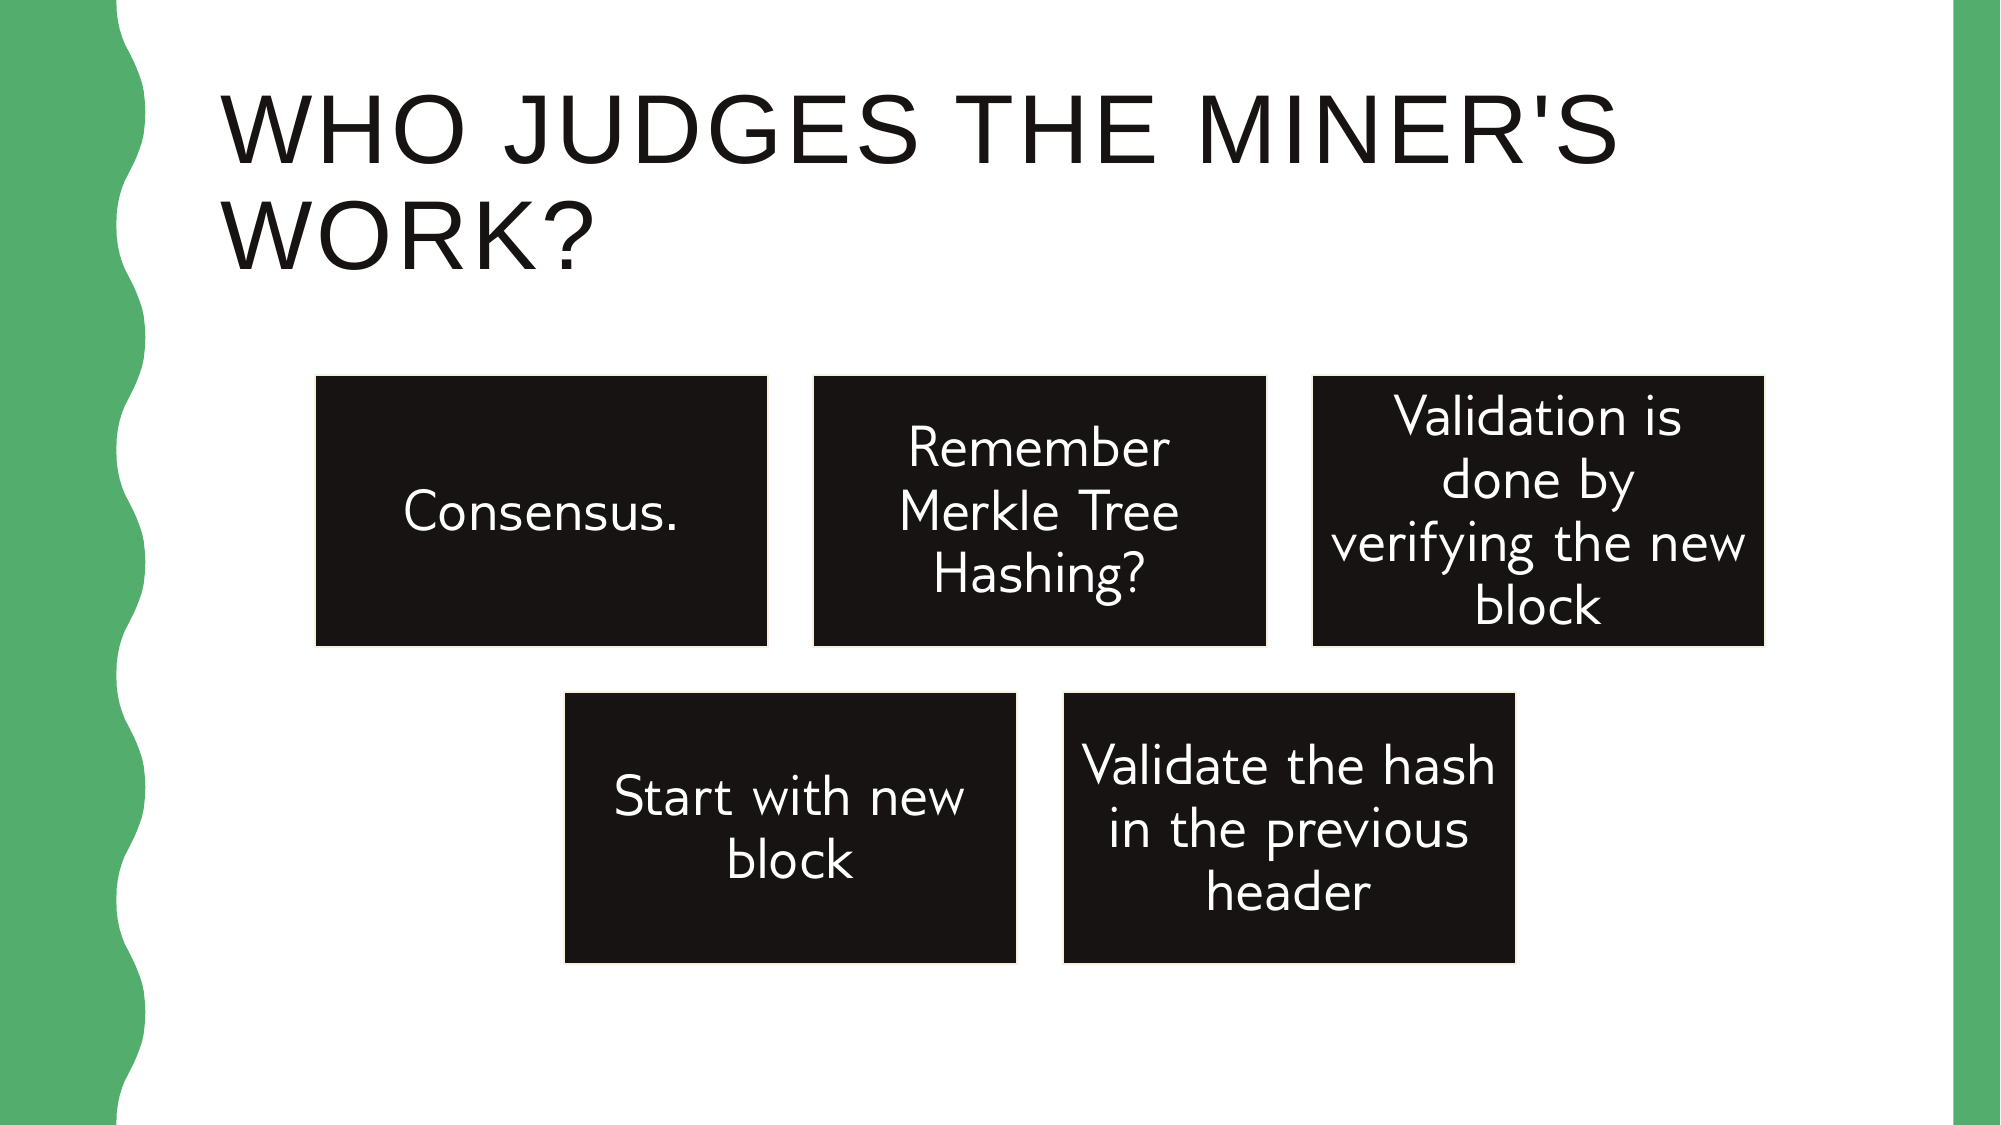

# who judges the miner's work?
Consensus.
Remember Merkle Tree Hashing?
Validation is done by verifying the new block
Start with new block
Validate the hash in the previous header